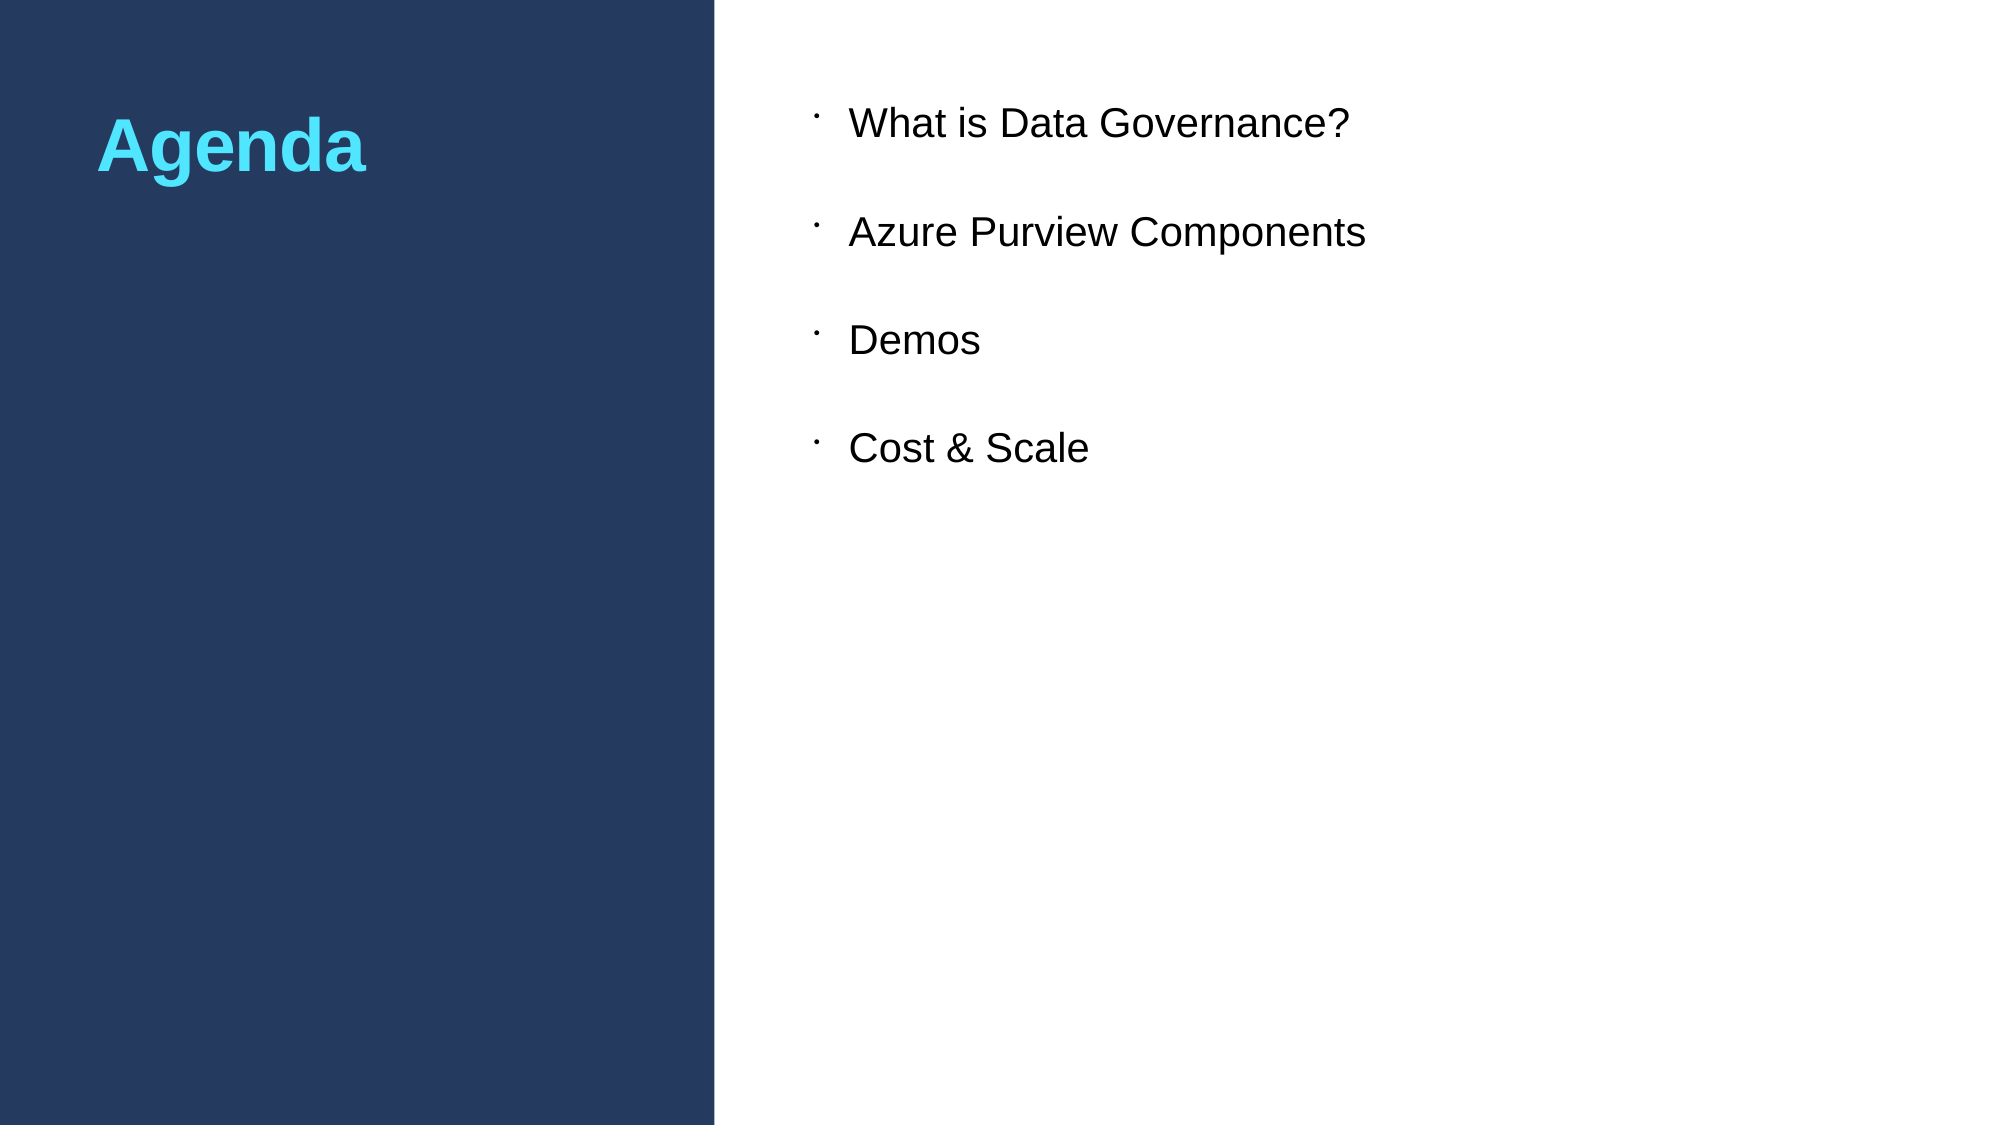

# Agenda
What is Data Governance?
Azure Purview Components
Demos
Cost & Scale